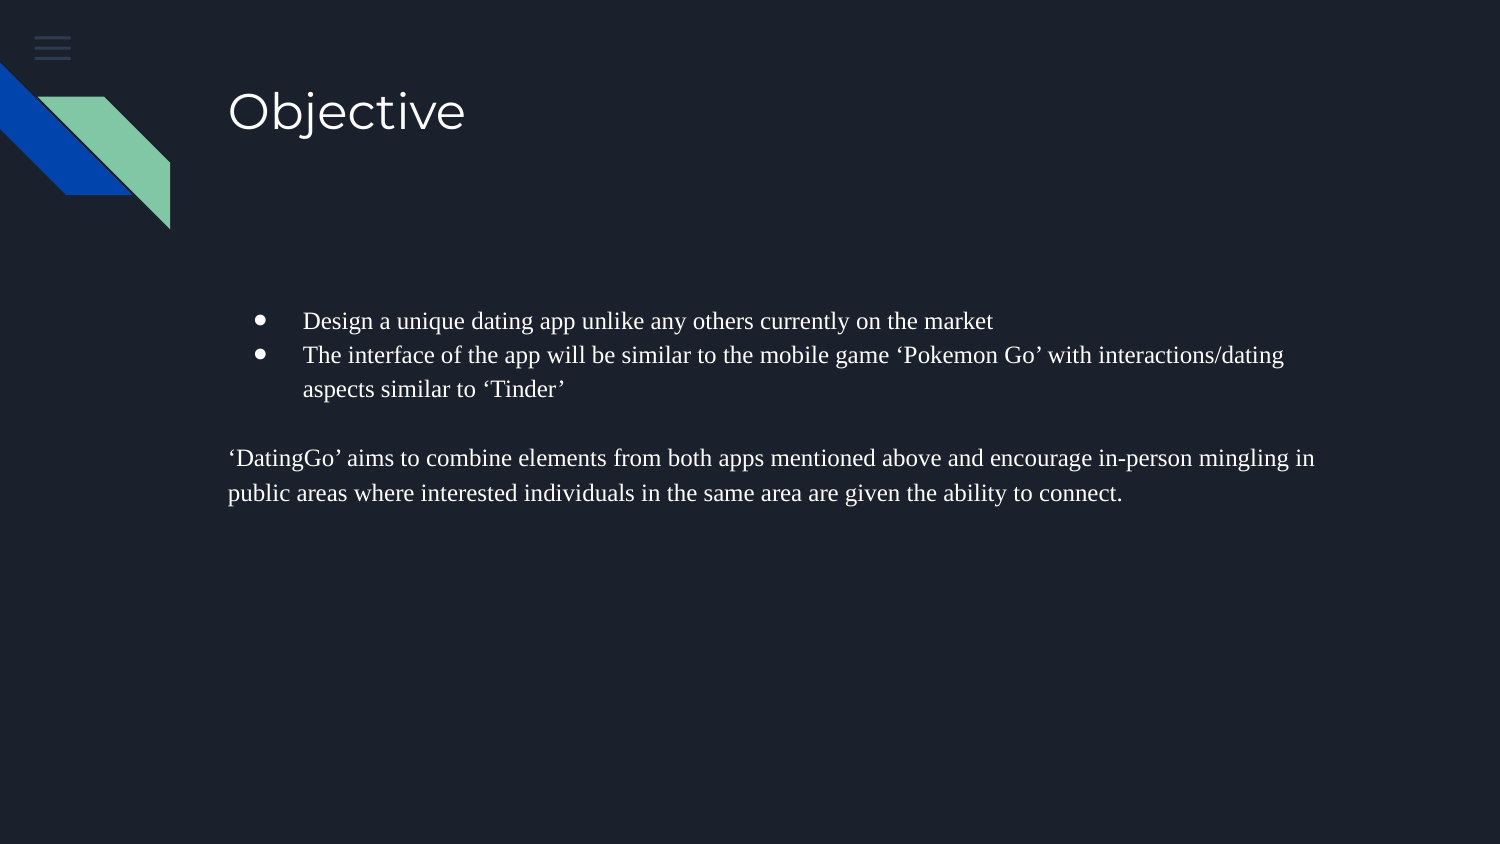

# Objective

Design a unique dating app unlike any others currently on the market
The interface of the app will be similar to the mobile game ‘Pokemon Go’ with interactions/dating aspects similar to ‘Tinder’

‘DatingGo’ aims to combine elements from both apps mentioned above and encourage in-person mingling in public areas where interested individuals in the same area are given the ability to connect.